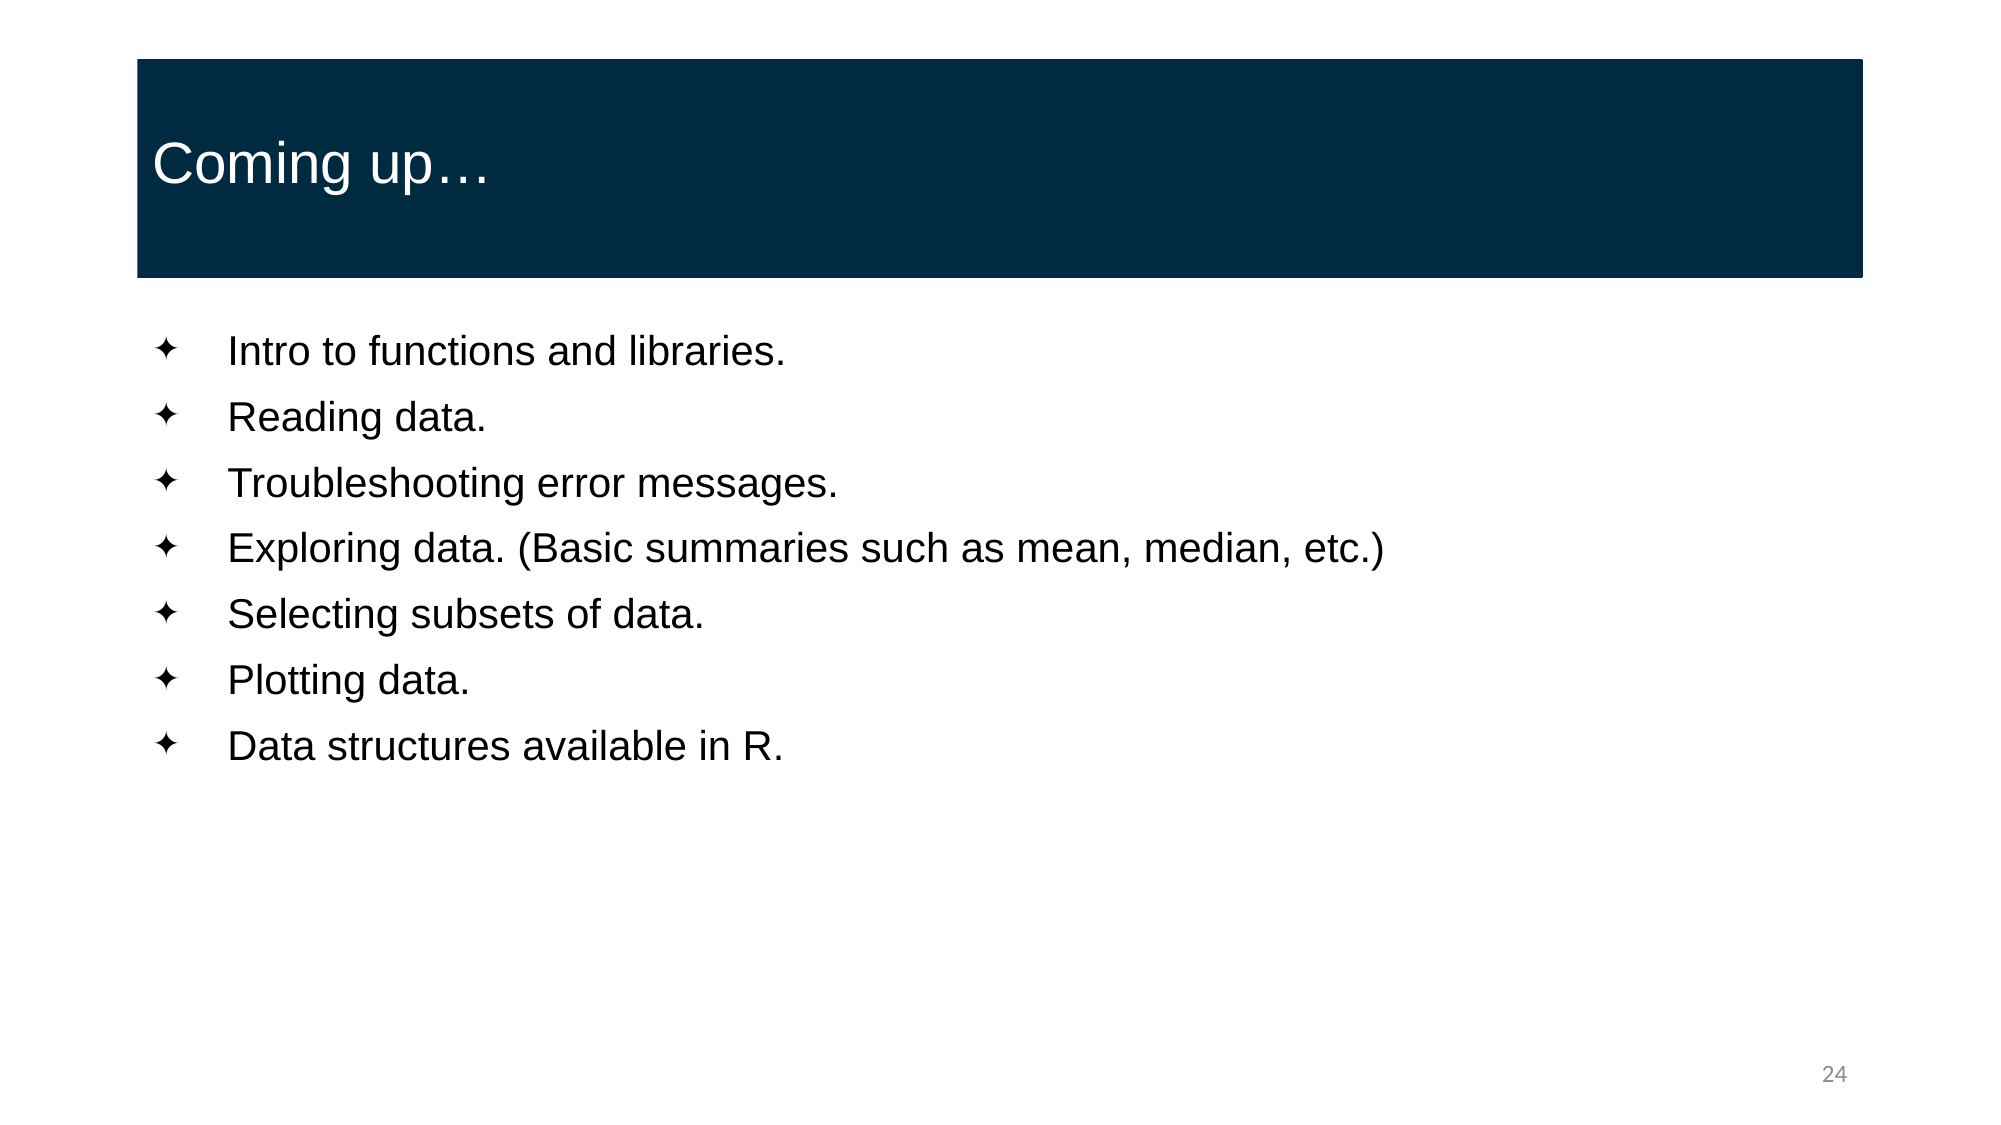

# Coming up…
Intro to functions and libraries.
Reading data.
Troubleshooting error messages.
Exploring data. (Basic summaries such as mean, median, etc.)
Selecting subsets of data.
Plotting data.
Data structures available in R.

24